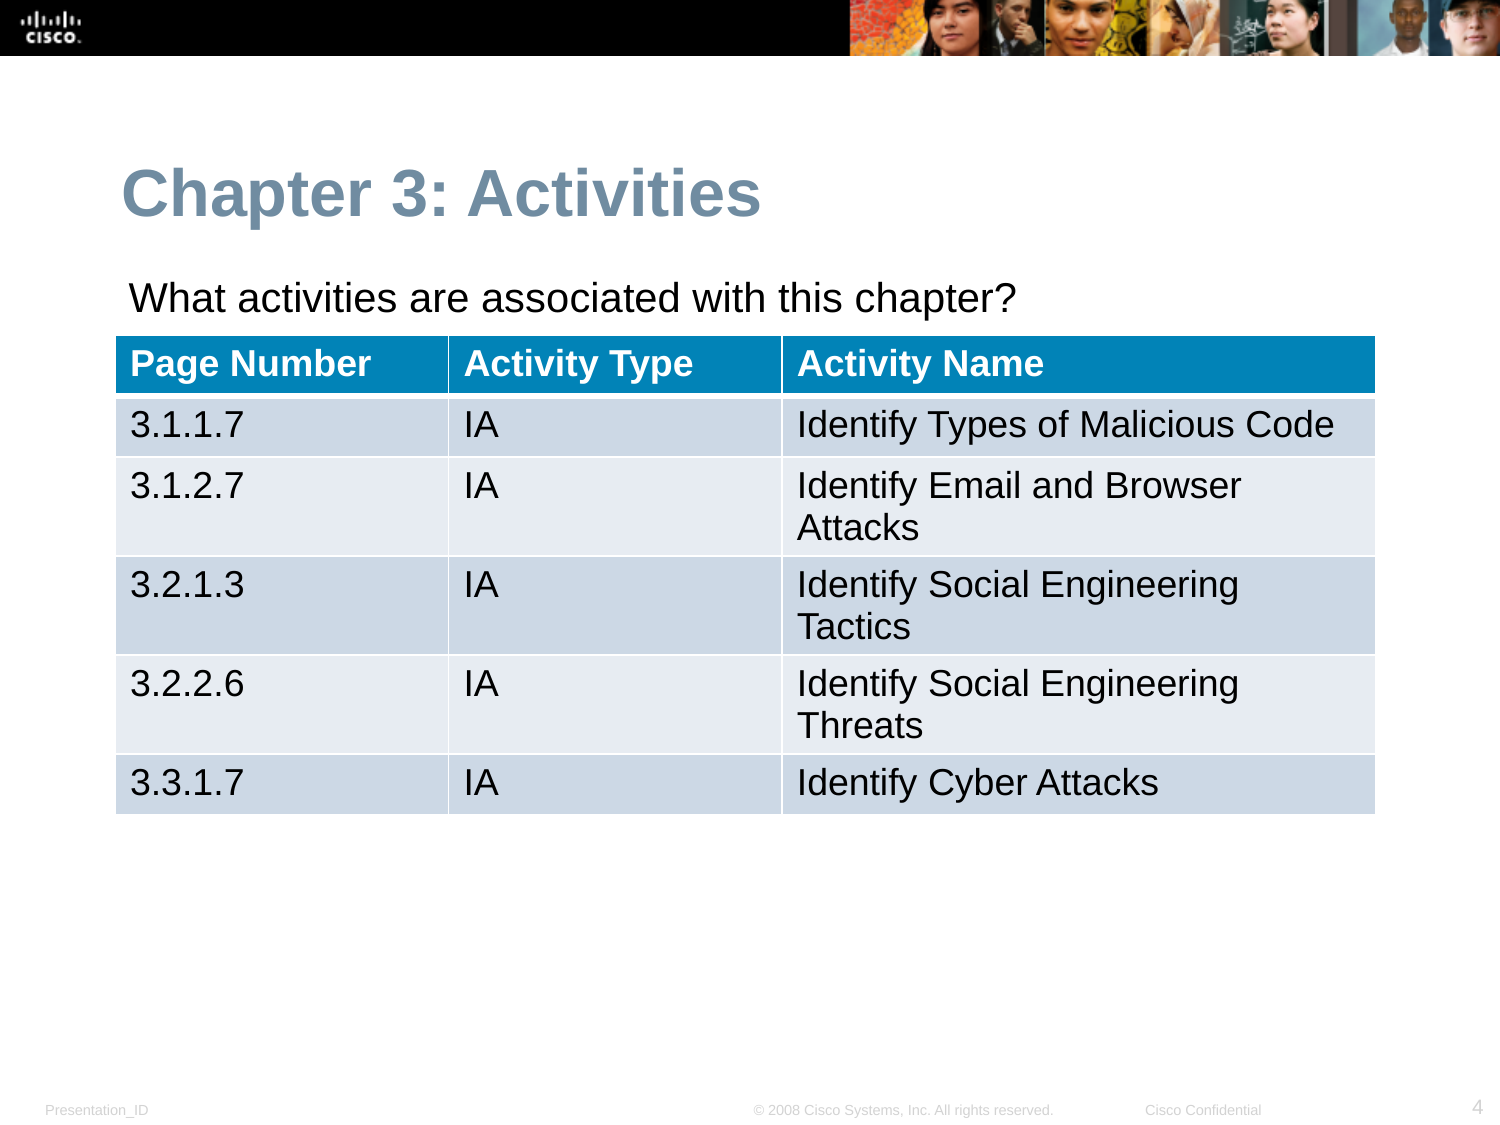

Chapter 3: Activities
What activities are associated with this chapter?

| Page Number | Activity Type | Activity Name |
| --- | --- | --- |
| 3.1.1.7 | IA | Identify Types of Malicious Code |
| 3.1.2.7 | IA | Identify Email and Browser Attacks |
| 3.2.1.3 | IA | Identify Social Engineering Tactics |
| 3.2.2.6 | IA | Identify Social Engineering Threats |
| 3.3.1.7 | IA | Identify Cyber Attacks |